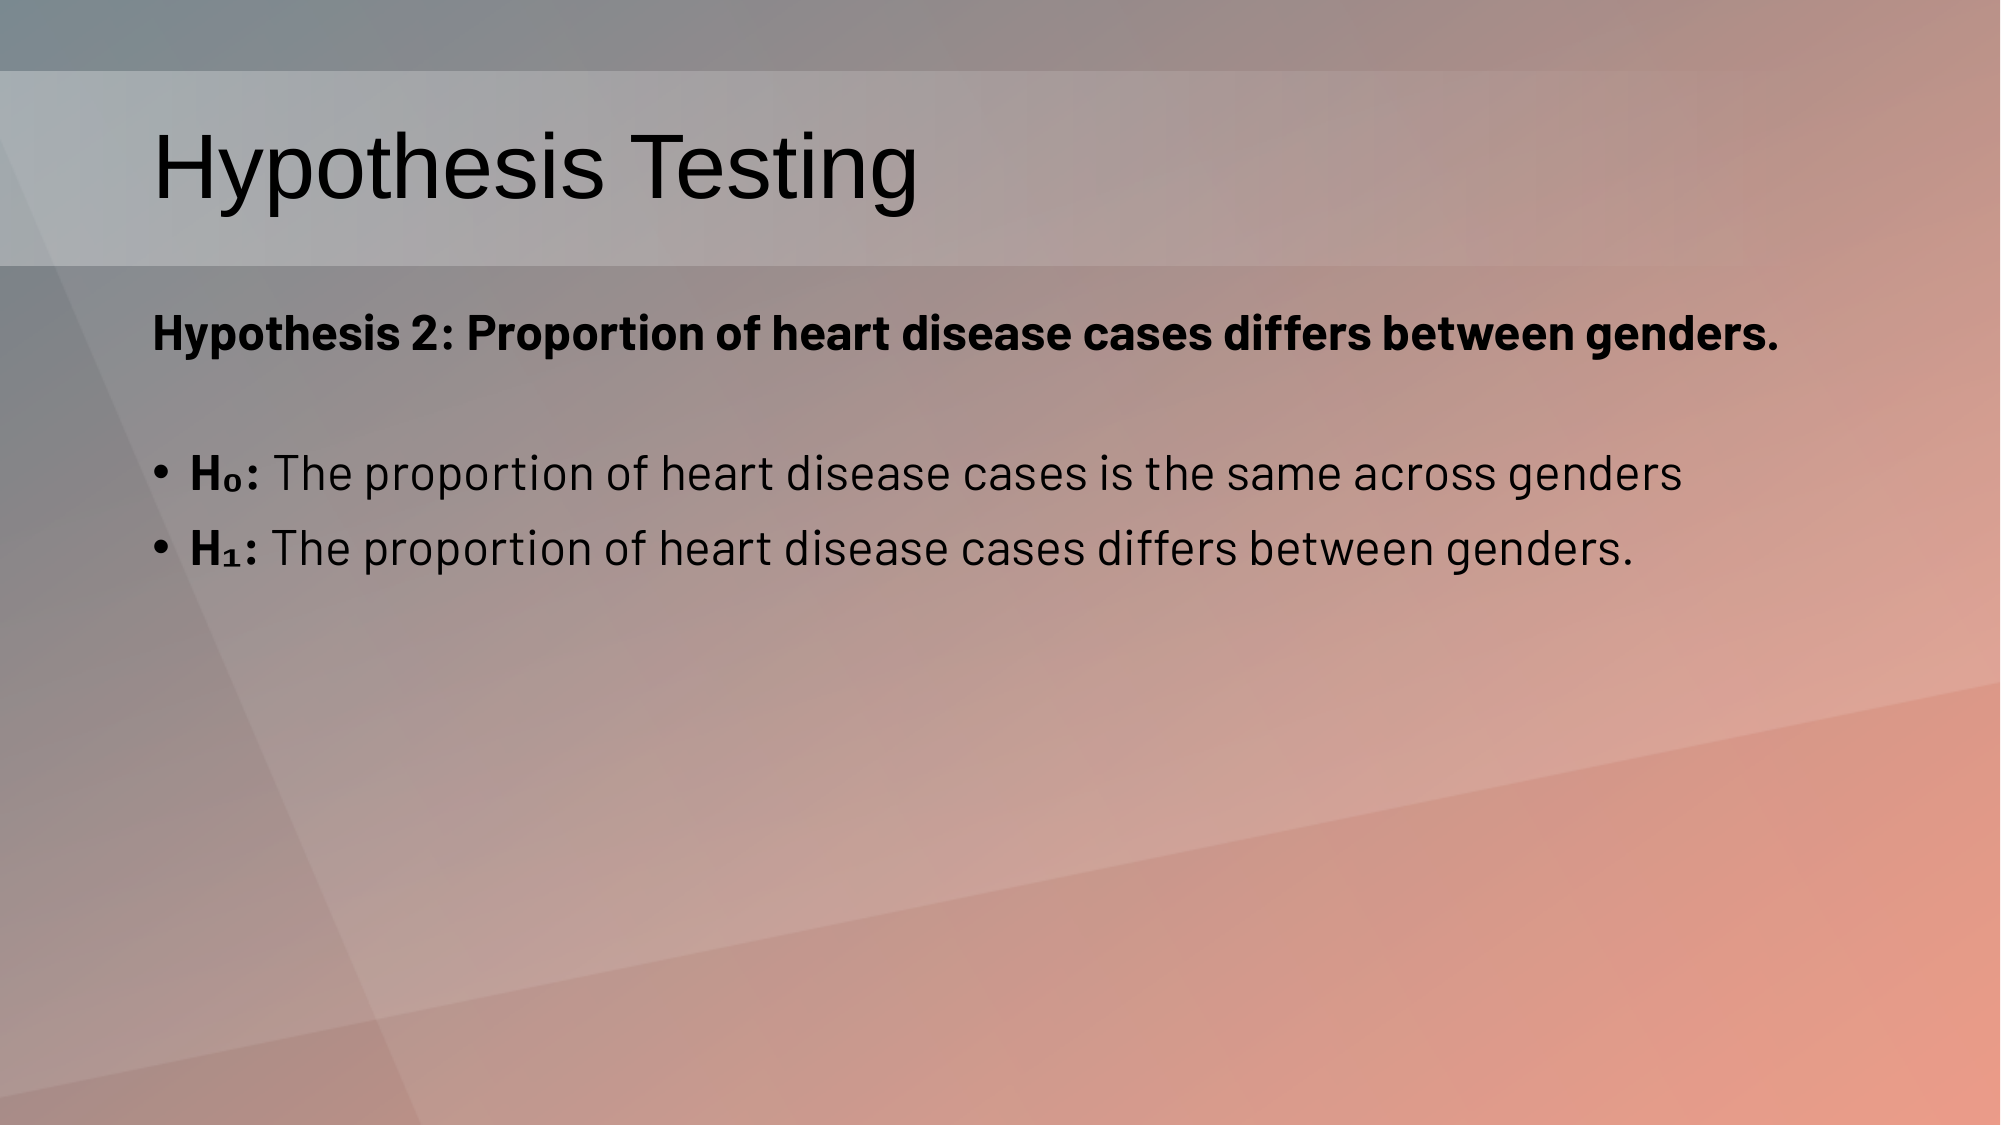

# Hypothesis Testing

Hypothesis 2: Proportion of heart disease cases differs between genders.

H₀: The proportion of heart disease cases is the same across genders
H₁: The proportion of heart disease cases differs between genders.